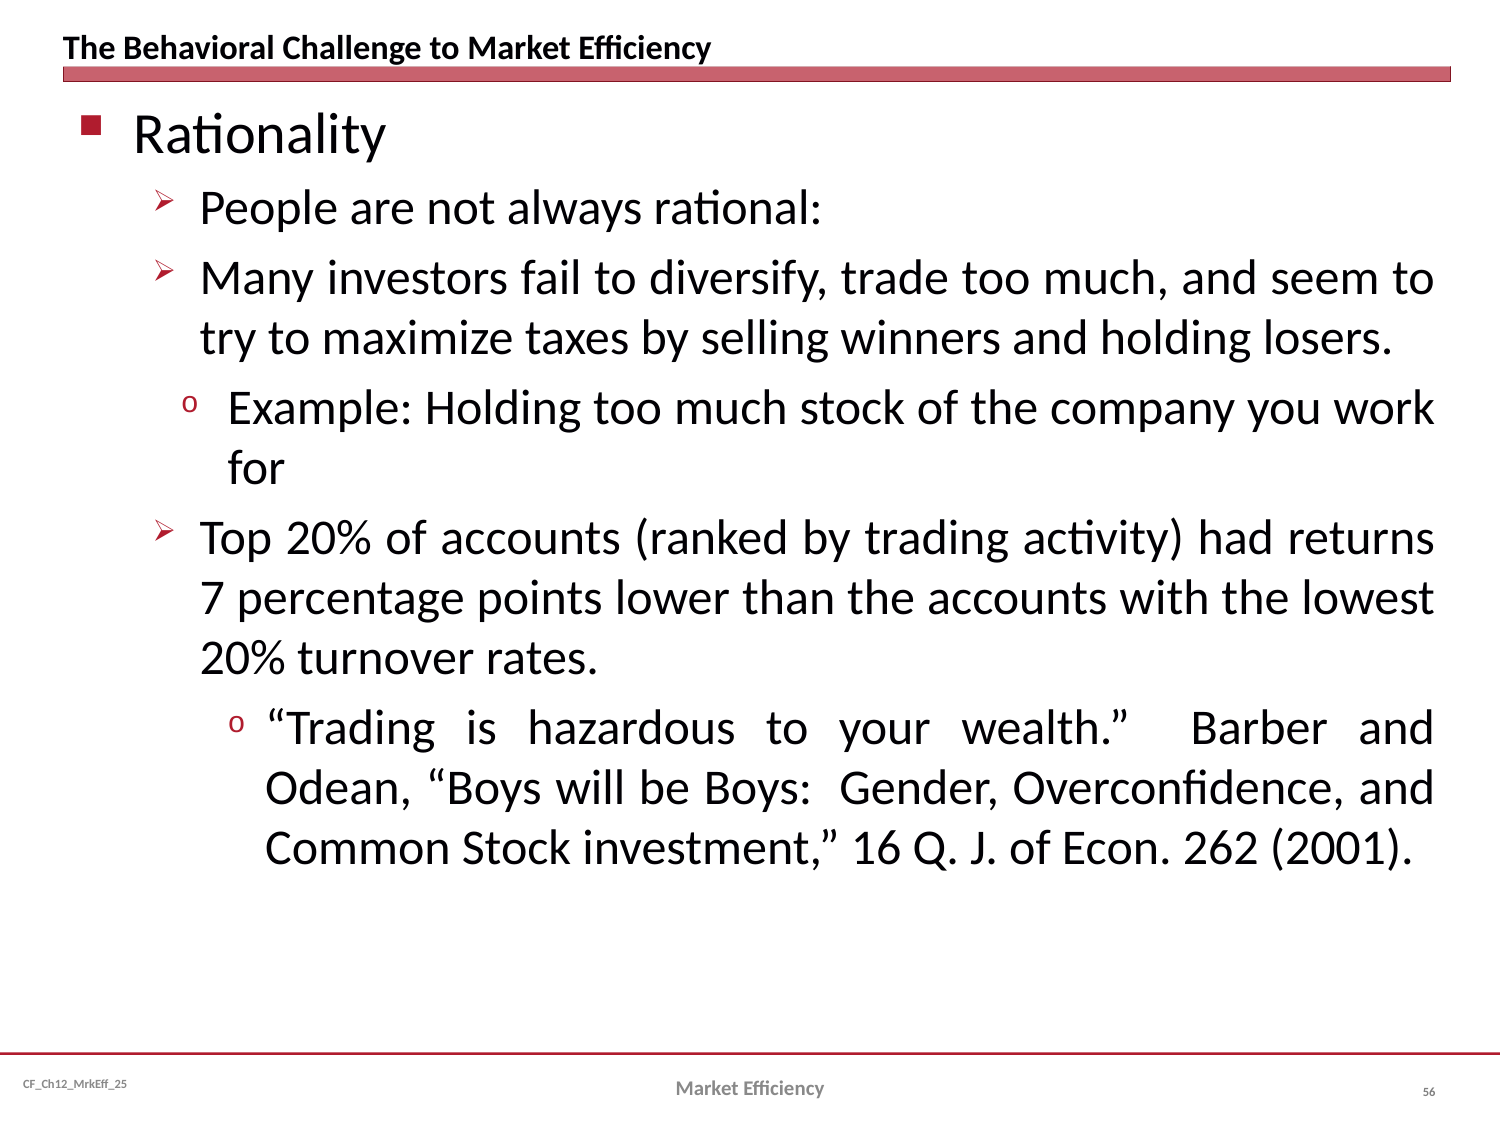

# The Behavioral Challenge to Market Efficiency
Rationality
People are not always rational:
Many investors fail to diversify, trade too much, and seem to try to maximize taxes by selling winners and holding losers.
Example: Holding too much stock of the company you work for
Top 20% of accounts (ranked by trading activity) had returns 7 percentage points lower than the accounts with the lowest 20% turnover rates.
“Trading is hazardous to your wealth.”  Barber and Odean, “Boys will be Boys:  Gender, Overconfidence, and Common Stock investment,” 16 Q. J. of Econ. 262 (2001).

Market Efficiency
56